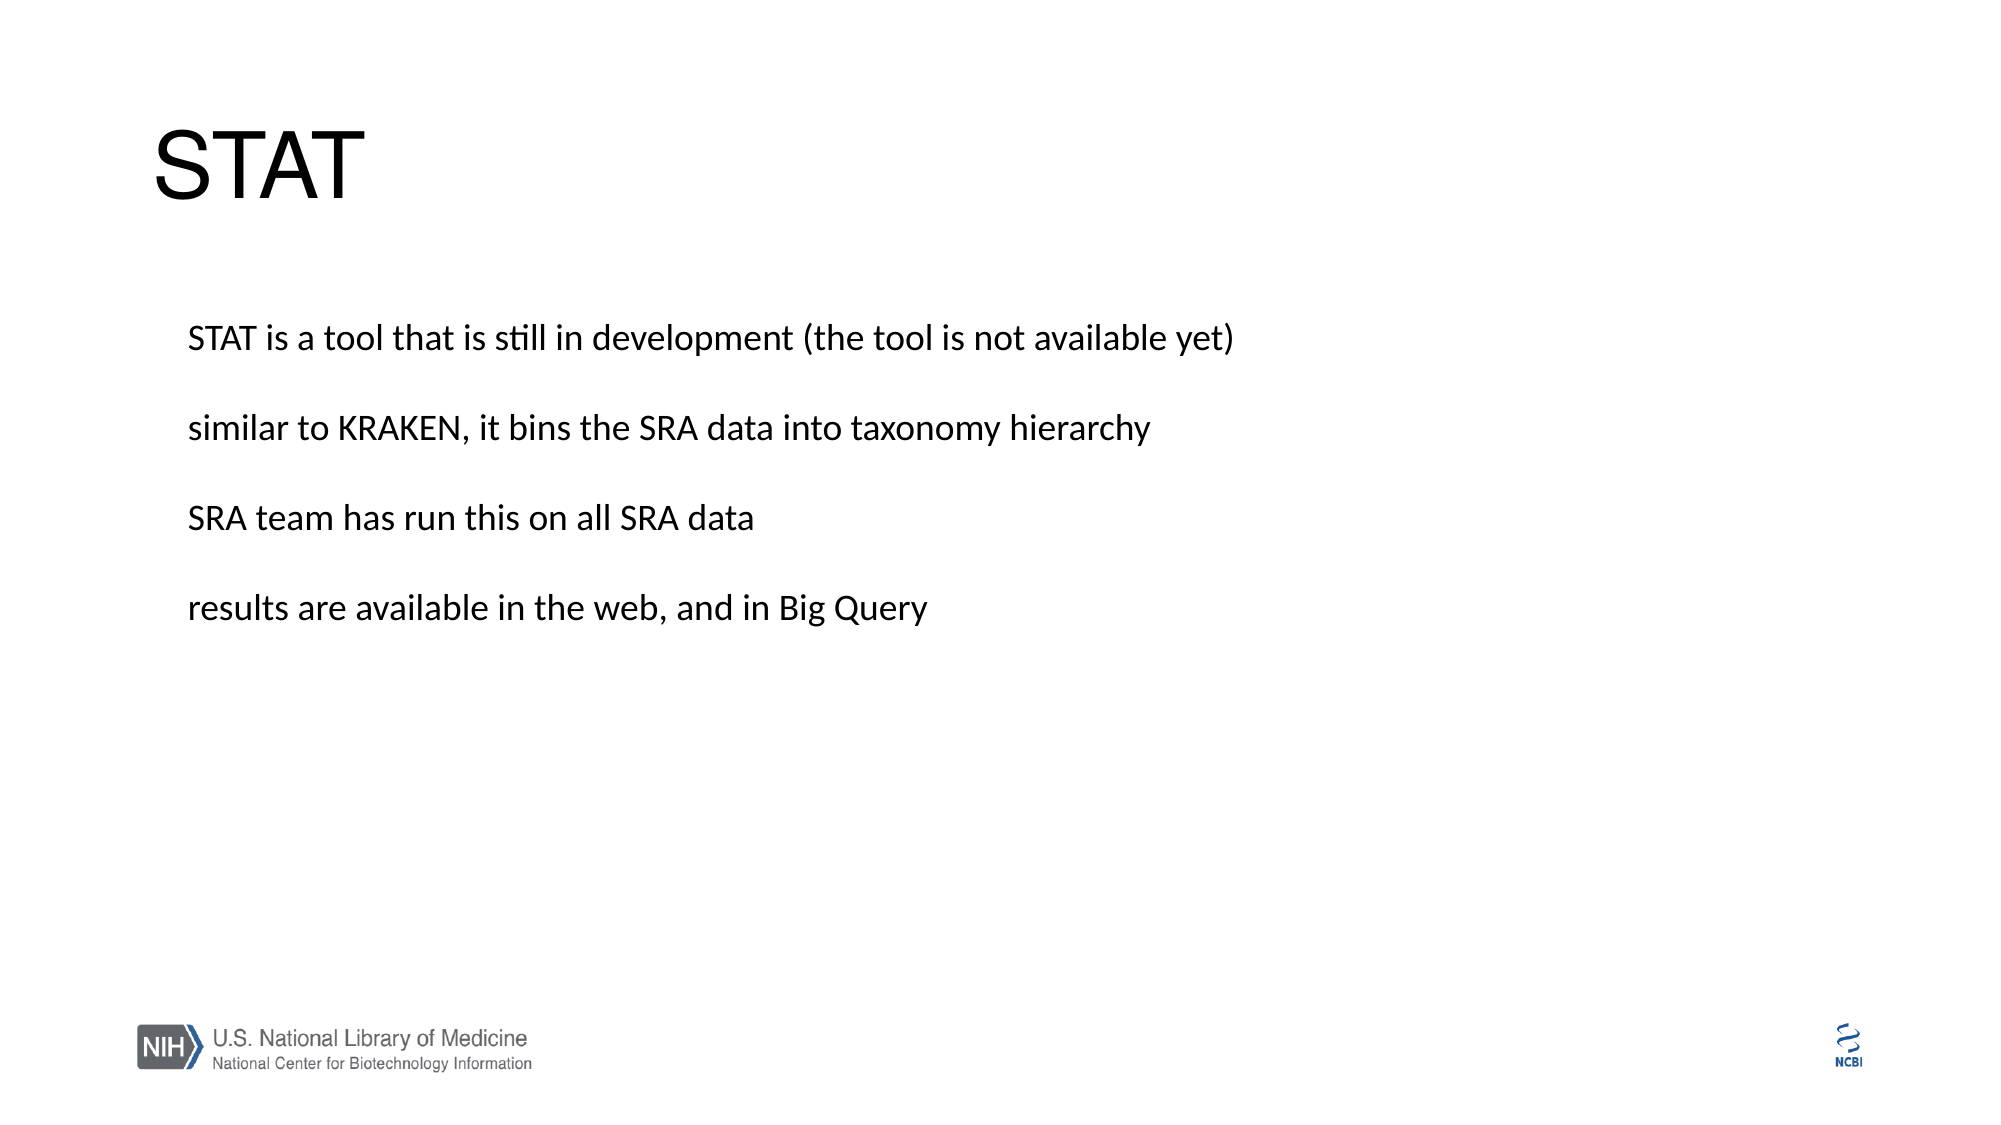

# STAT
STAT is a tool that is still in development (the tool is not available yet)

similar to KRAKEN, it bins the SRA data into taxonomy hierarchy

SRA team has run this on all SRA data

results are available in the web, and in Big Query